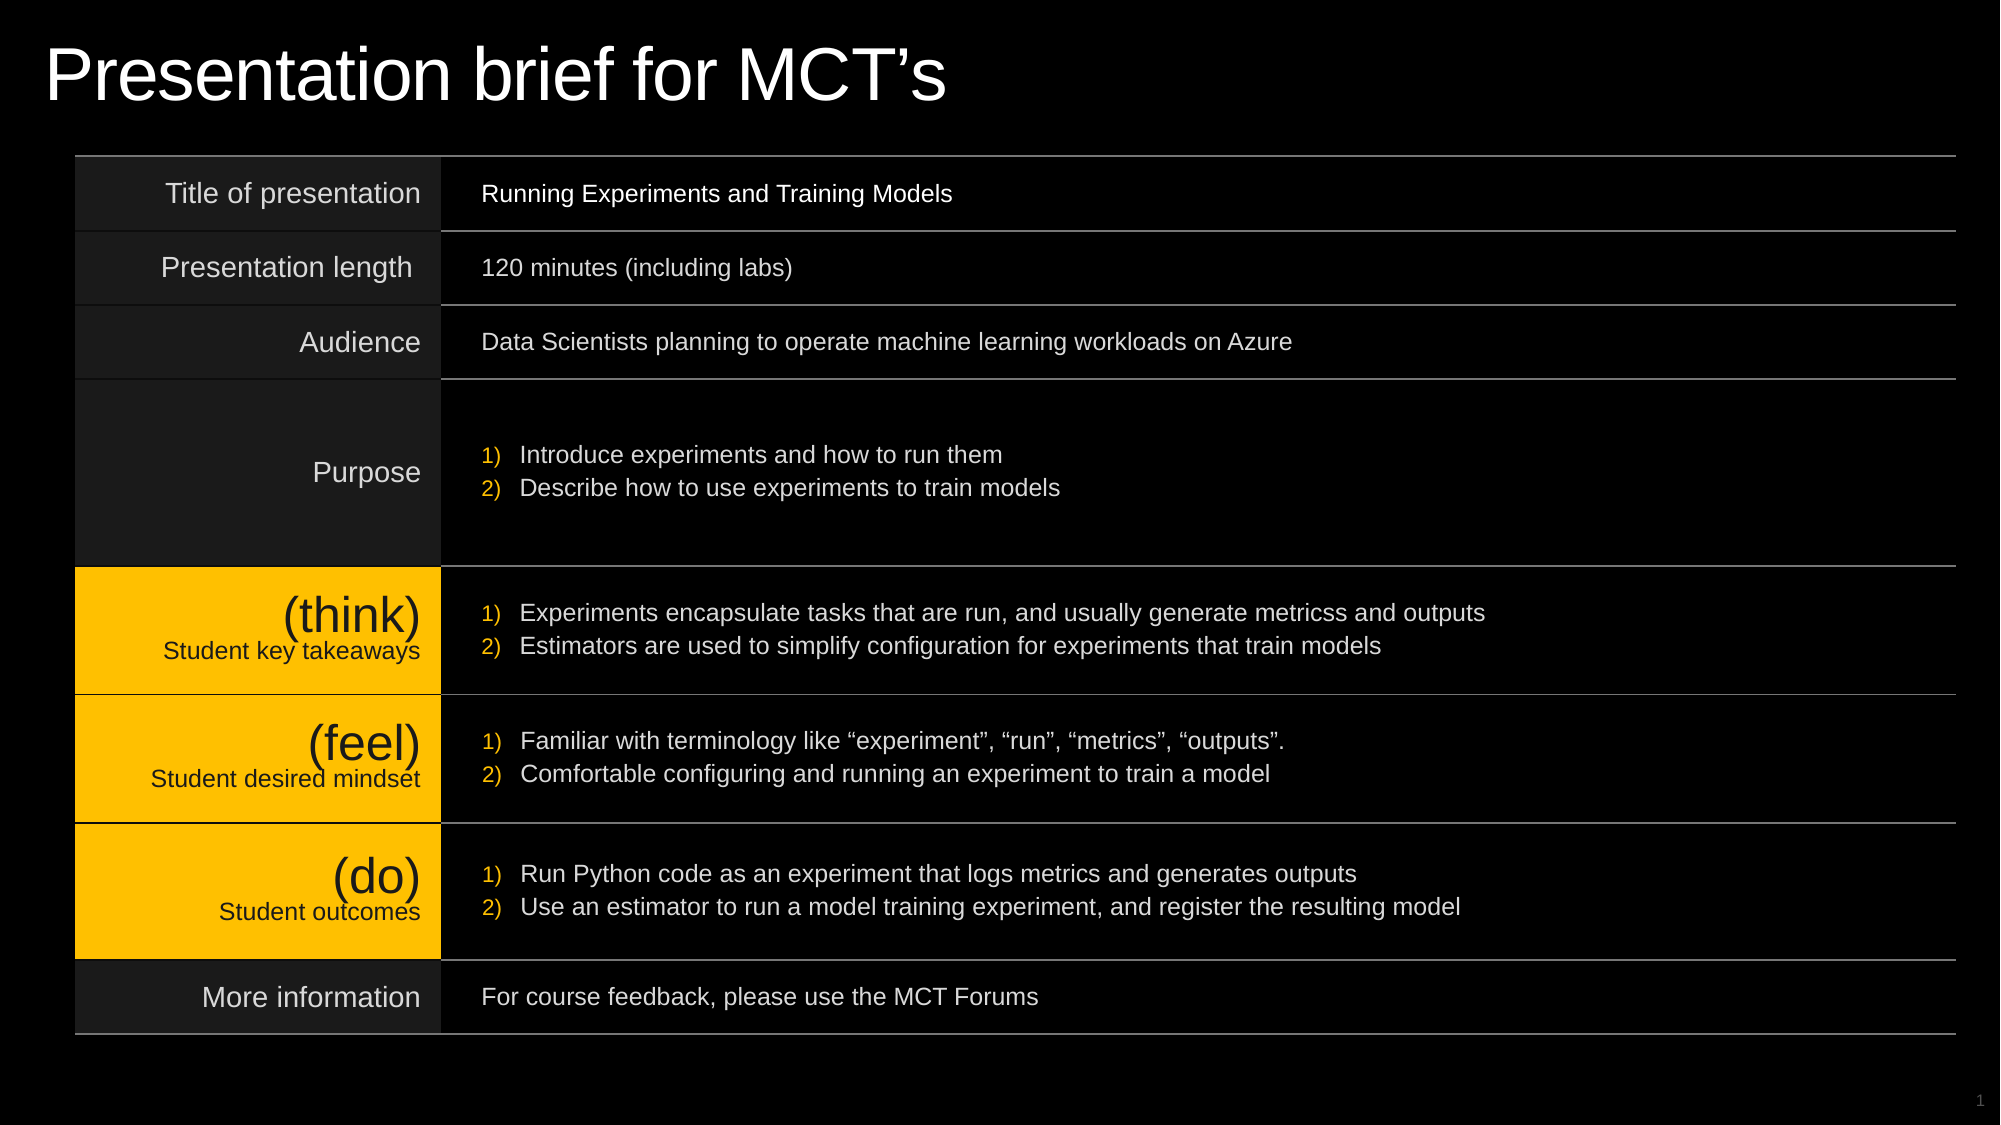

# Presentation brief for MCT’s
| Title of presentation | Running Experiments and Training Models |
| --- | --- |
| Presentation length | 120 minutes (including labs) |
| Audience | Data Scientists planning to operate machine learning workloads on Azure |
| Purpose | Introduce experiments and how to run them Describe how to use experiments to train models |
| (think) Student key takeaways | Experiments encapsulate tasks that are run, and usually generate metricss and outputs Estimators are used to simplify configuration for experiments that train models |
| (feel) Student desired mindset | Familiar with terminology like “experiment”, “run”, “metrics”, “outputs”. Comfortable configuring and running an experiment to train a model |
| (do) Student outcomes | Run Python code as an experiment that logs metrics and generates outputs Use an estimator to run a model training experiment, and register the resulting model |
| More information | For course feedback, please use the MCT Forums |
1